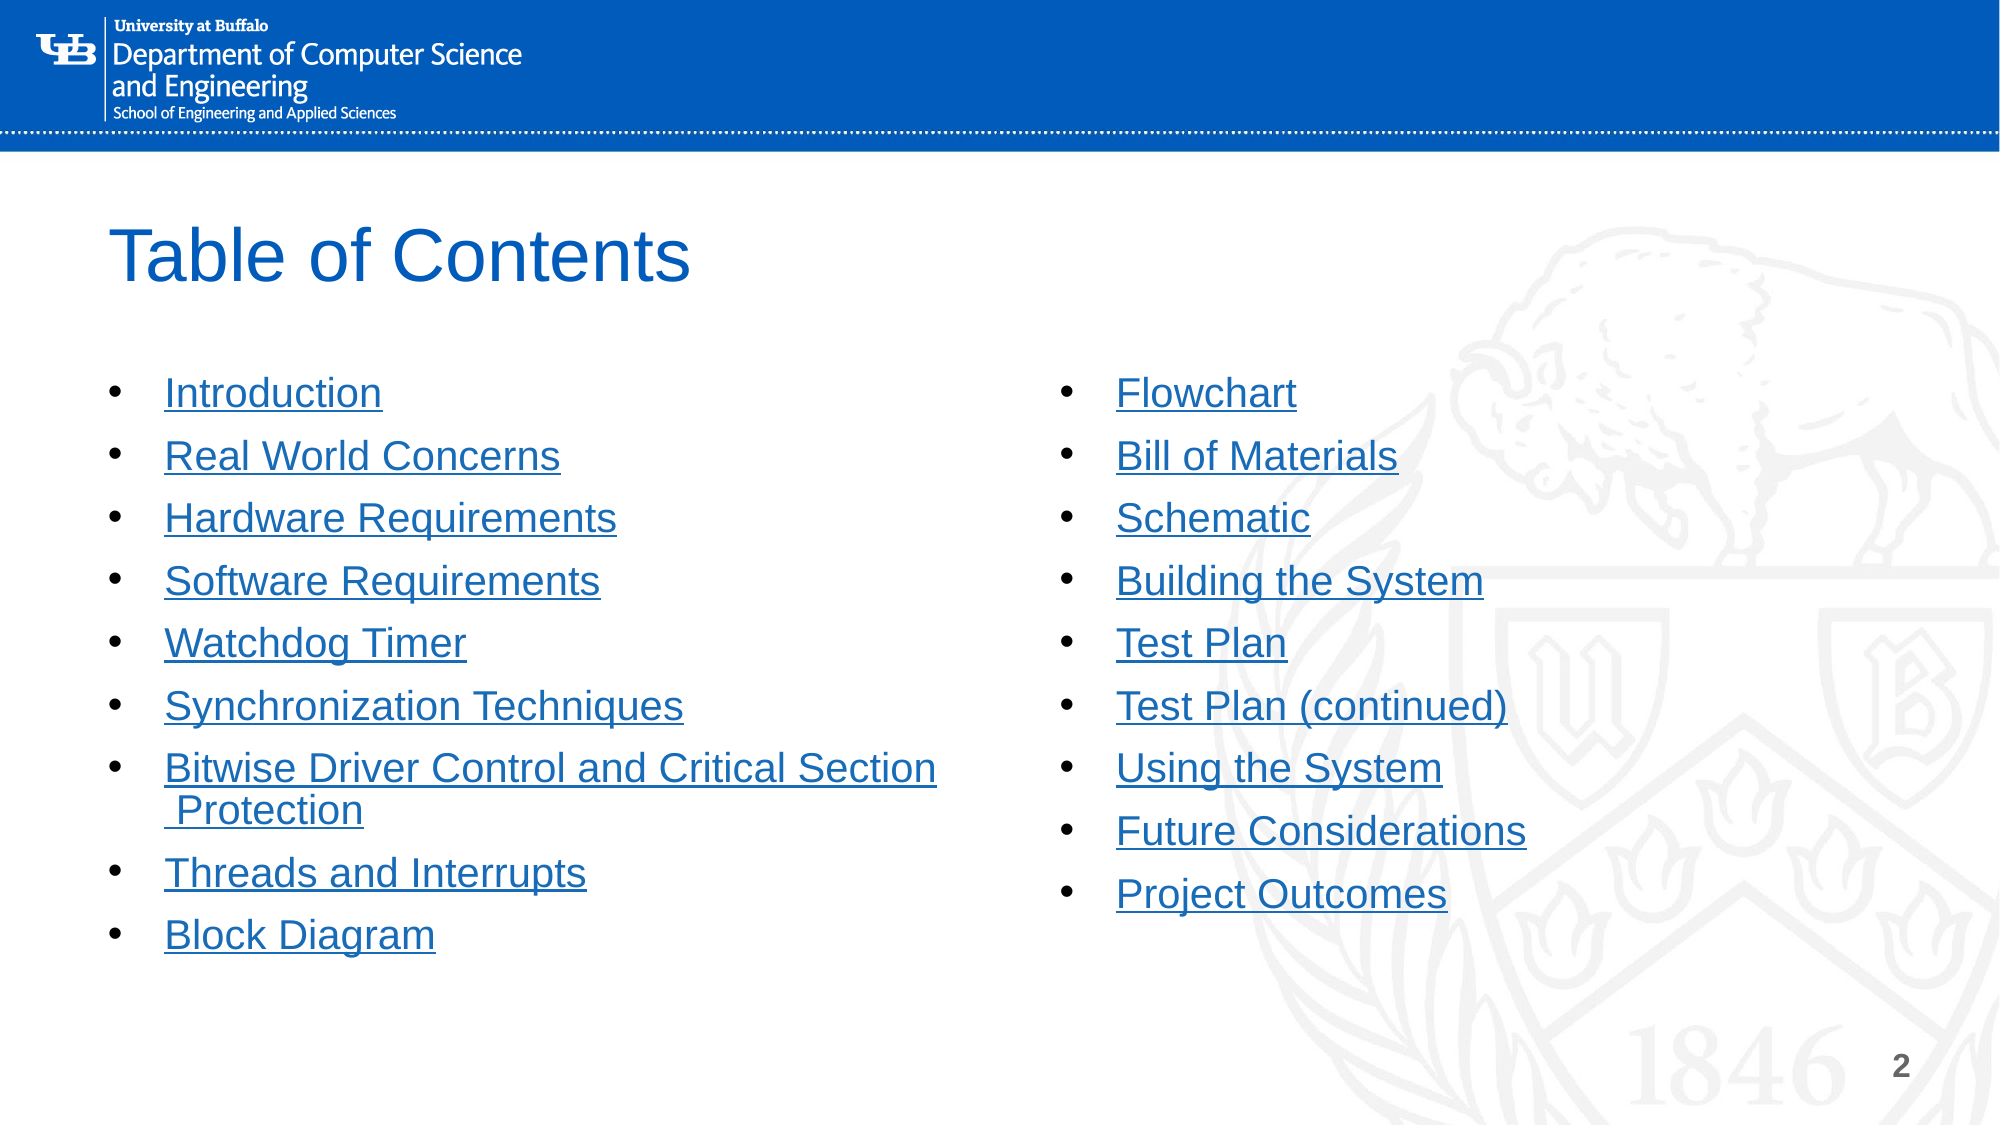

# Table of Contents
Introduction
Real World Concerns
Hardware Requirements
Software Requirements
Watchdog Timer
Synchronization Techniques
Bitwise Driver Control and Critical Section Protection
Threads and Interrupts
Block Diagram
Flowchart
Bill of Materials
Schematic
Building the System
Test Plan
Test Plan (continued)
Using the System
Future Considerations
Project Outcomes